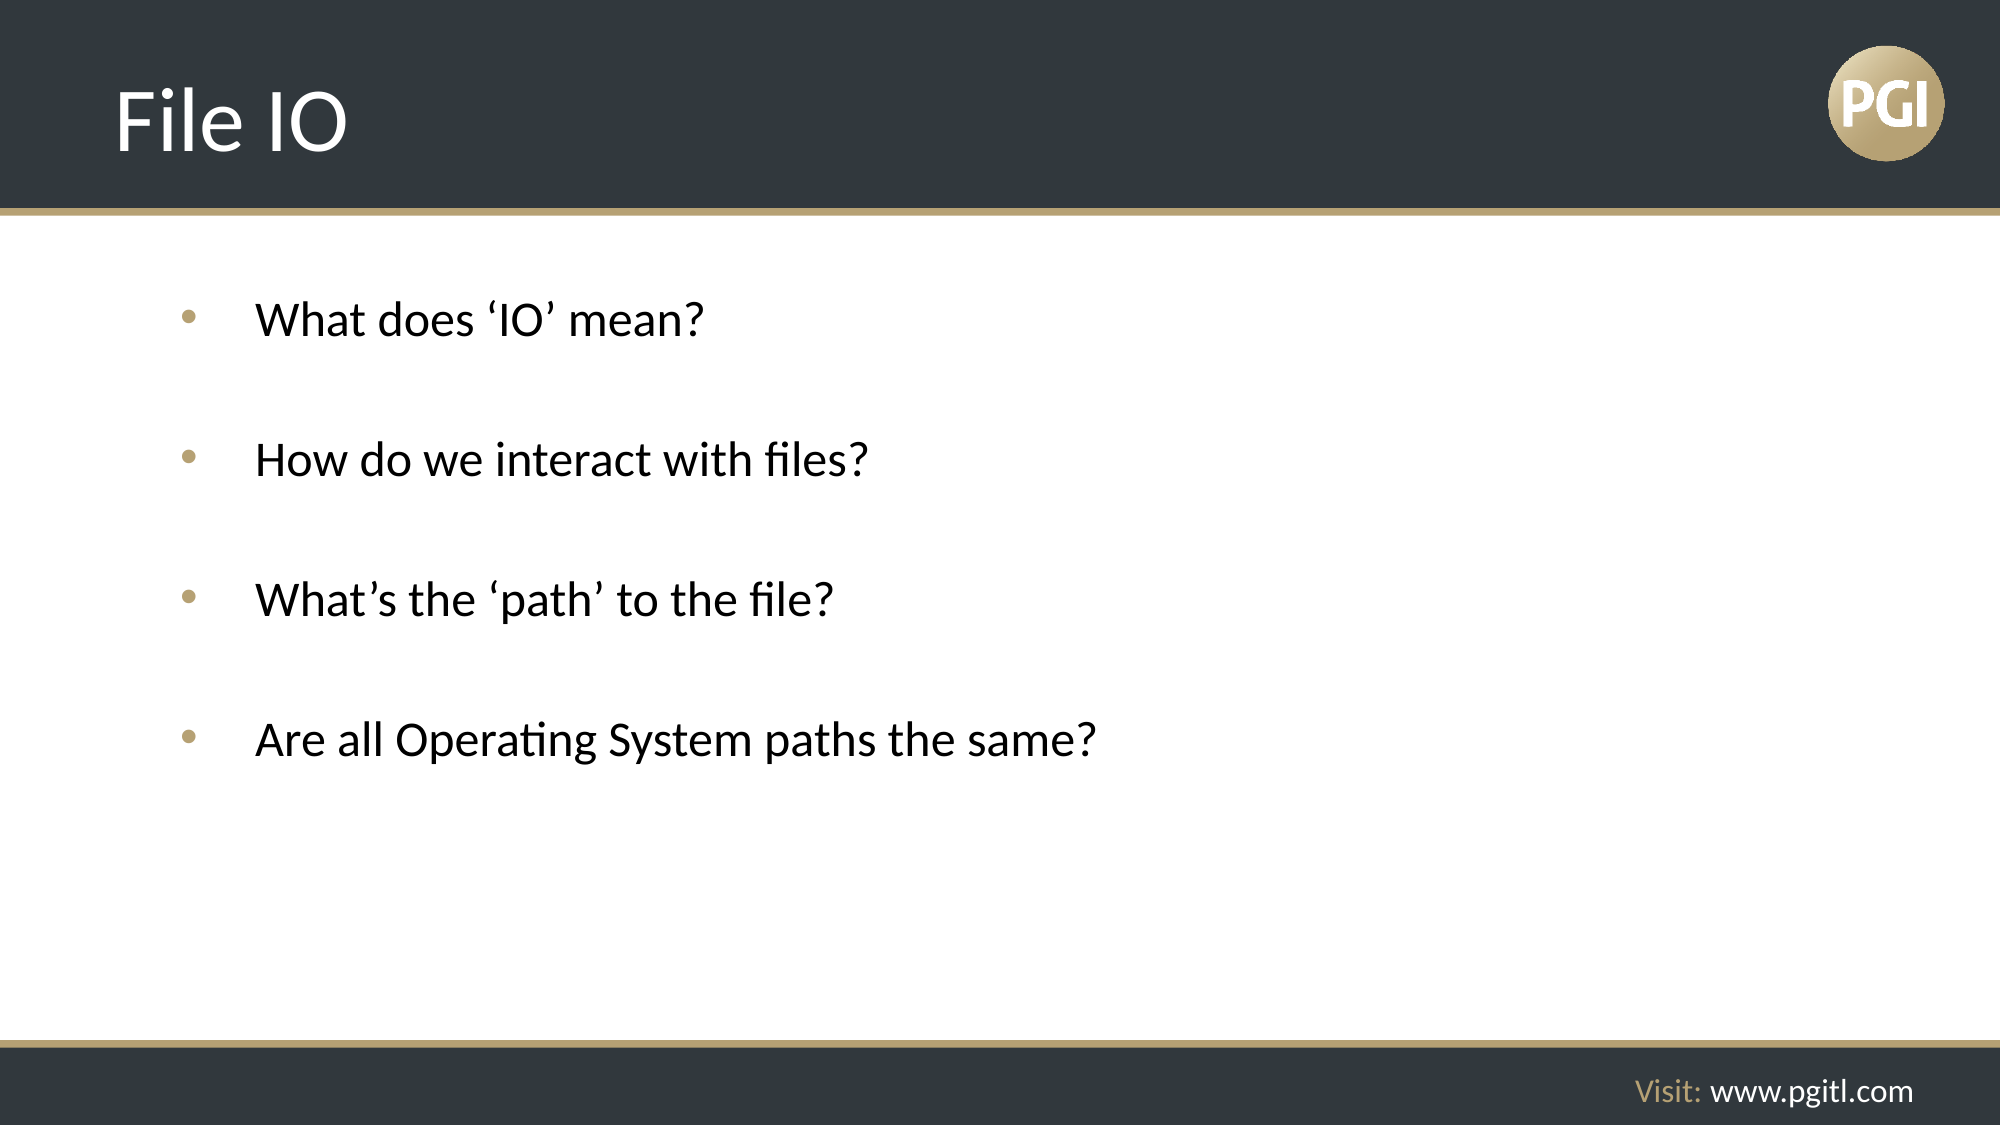

# File IO
What does ‘IO’ mean?

How do we interact with files?

What’s the ‘path’ to the file?

Are all Operating System paths the same?